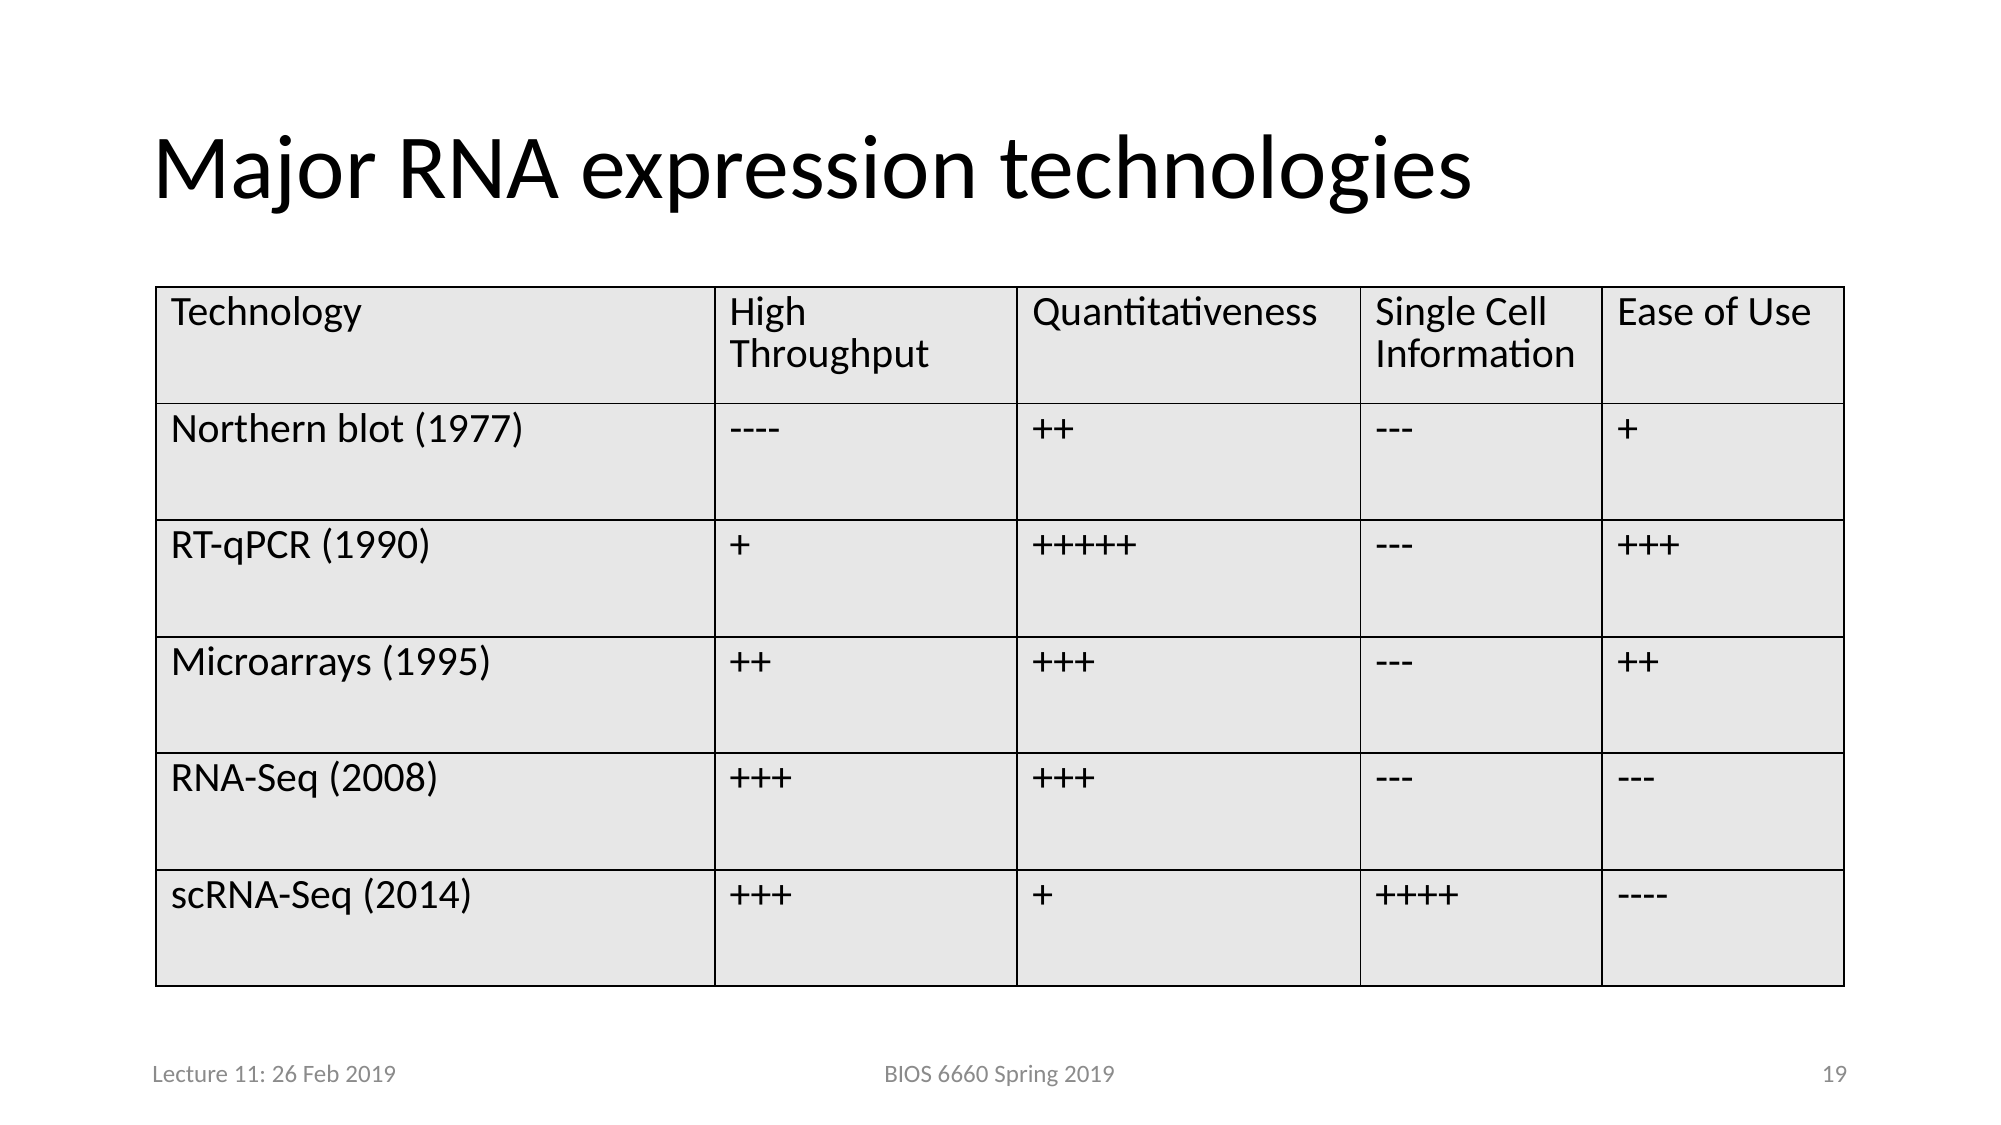

# Major RNA expression technologies
| Technology | High Throughput | Quantitativeness | Single Cell Information | Ease of Use |
| --- | --- | --- | --- | --- |
| Northern blot (1977) | ---- | ++ | --- | + |
| RT-qPCR (1990) | + | +++++ | --- | +++ |
| Microarrays (1995) | ++ | +++ | --- | ++ |
| RNA-Seq (2008) | +++ | +++ | --- | --- |
| scRNA-Seq (2014) | +++ | + | ++++ | ---- |
Lecture 11: 26 Feb 2019
BIOS 6660 Spring 2019
19